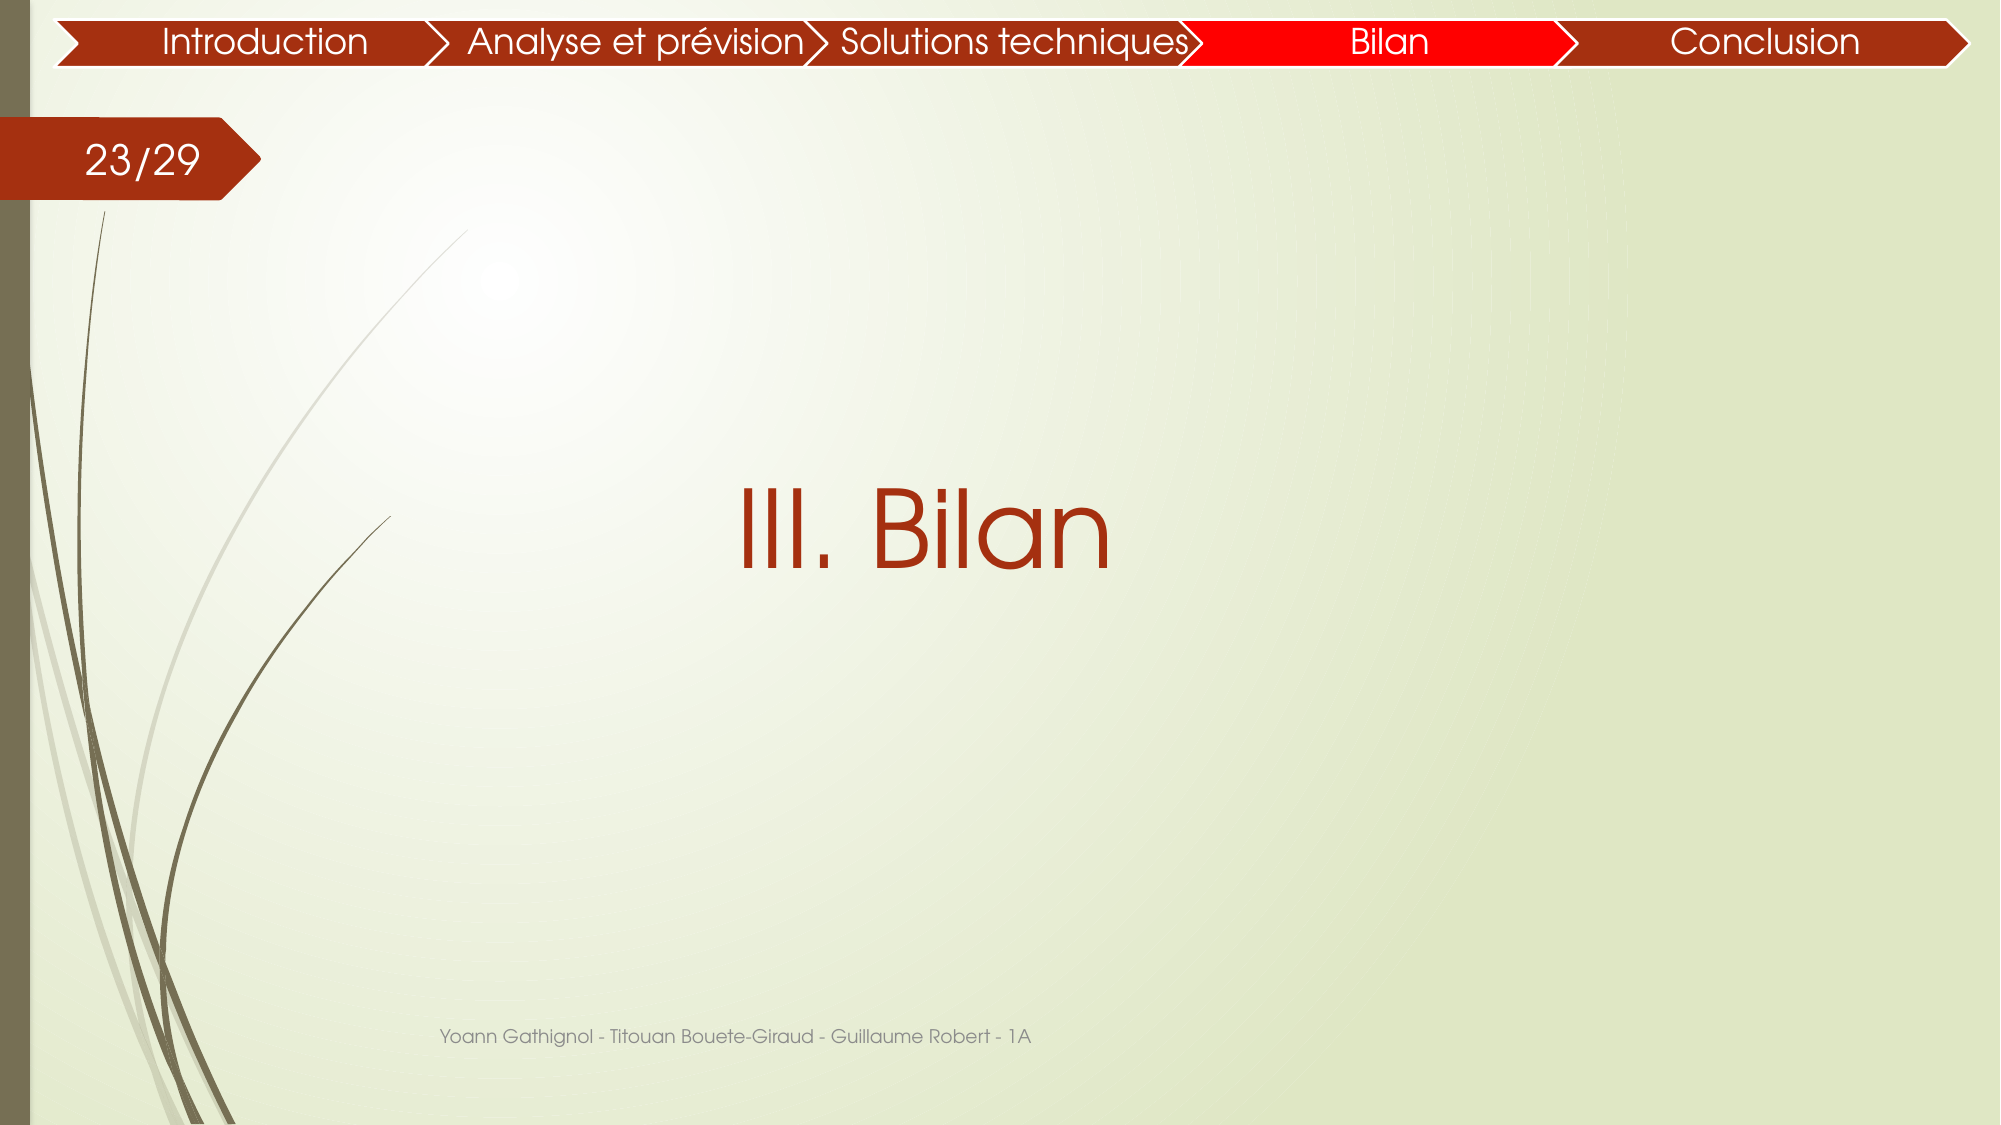

Introduction
Analyse et prévision
Solutions techniques
Bilan
Conclusion
23/29
# III. Bilan
Yoann Gathignol - Titouan Bouete-Giraud - Guillaume Robert - 1A